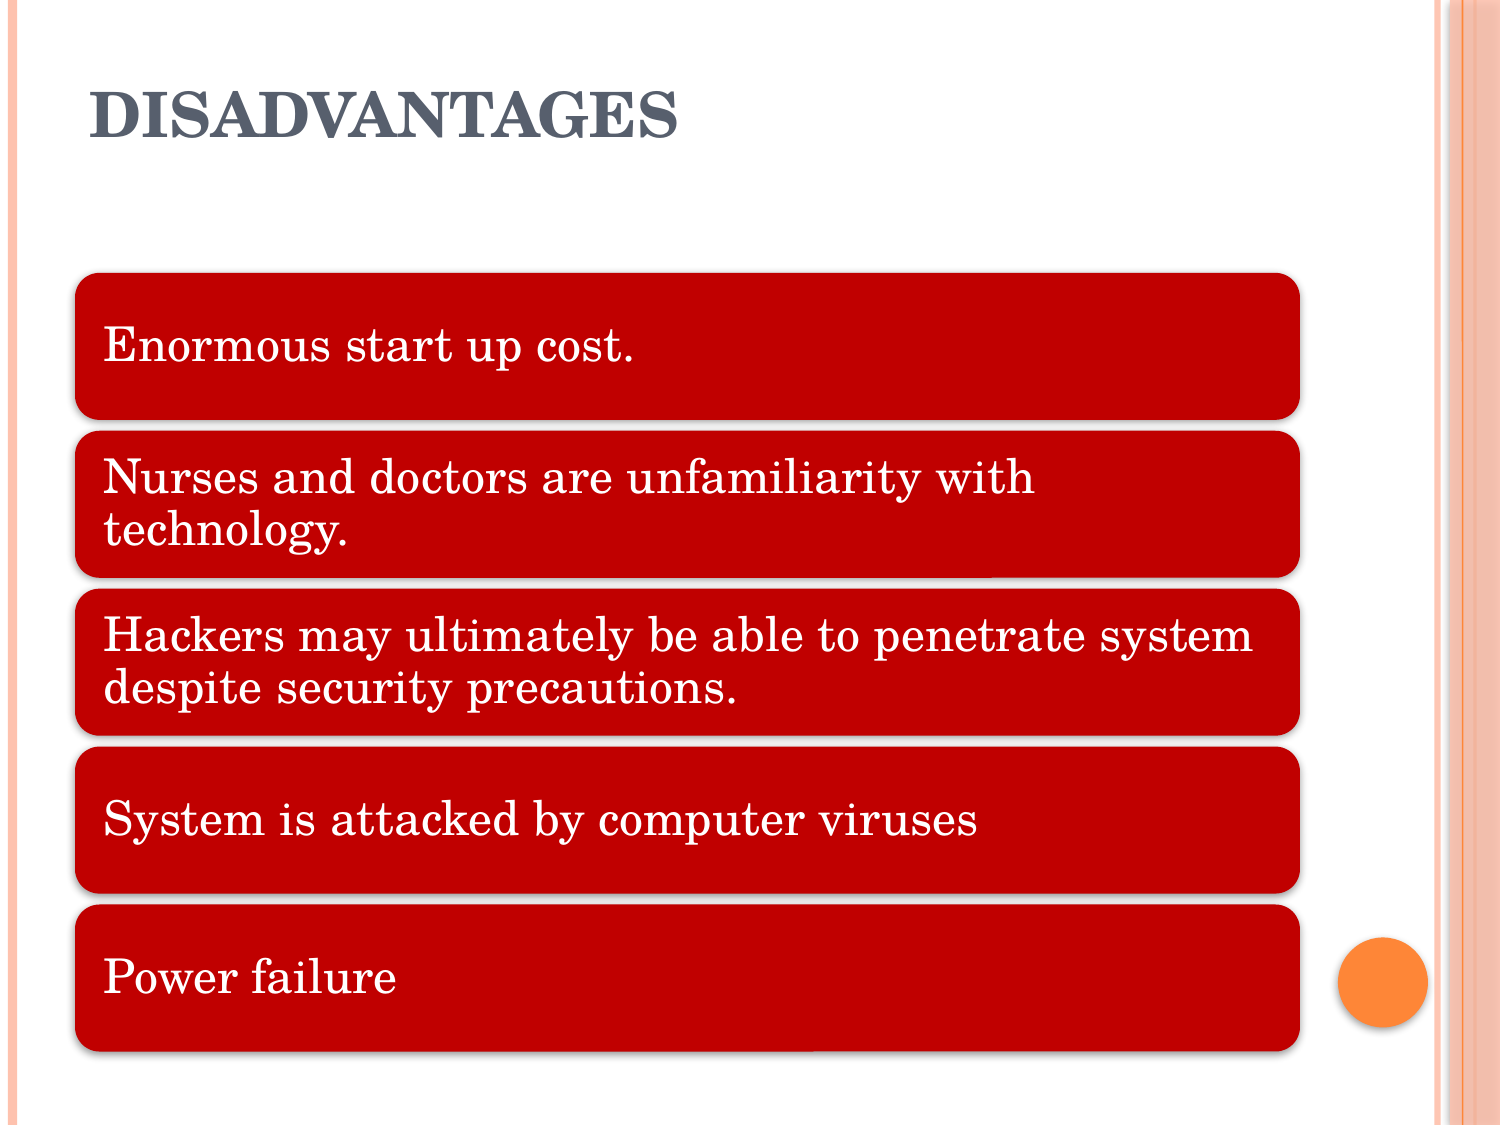

# Disadvantages
Enormous start up cost.
Nurses and doctors are unfamiliarity with technology.
Hackers may ultimately be able to penetrate system despite security precautions.
System is attacked by computer viruses
Power failure